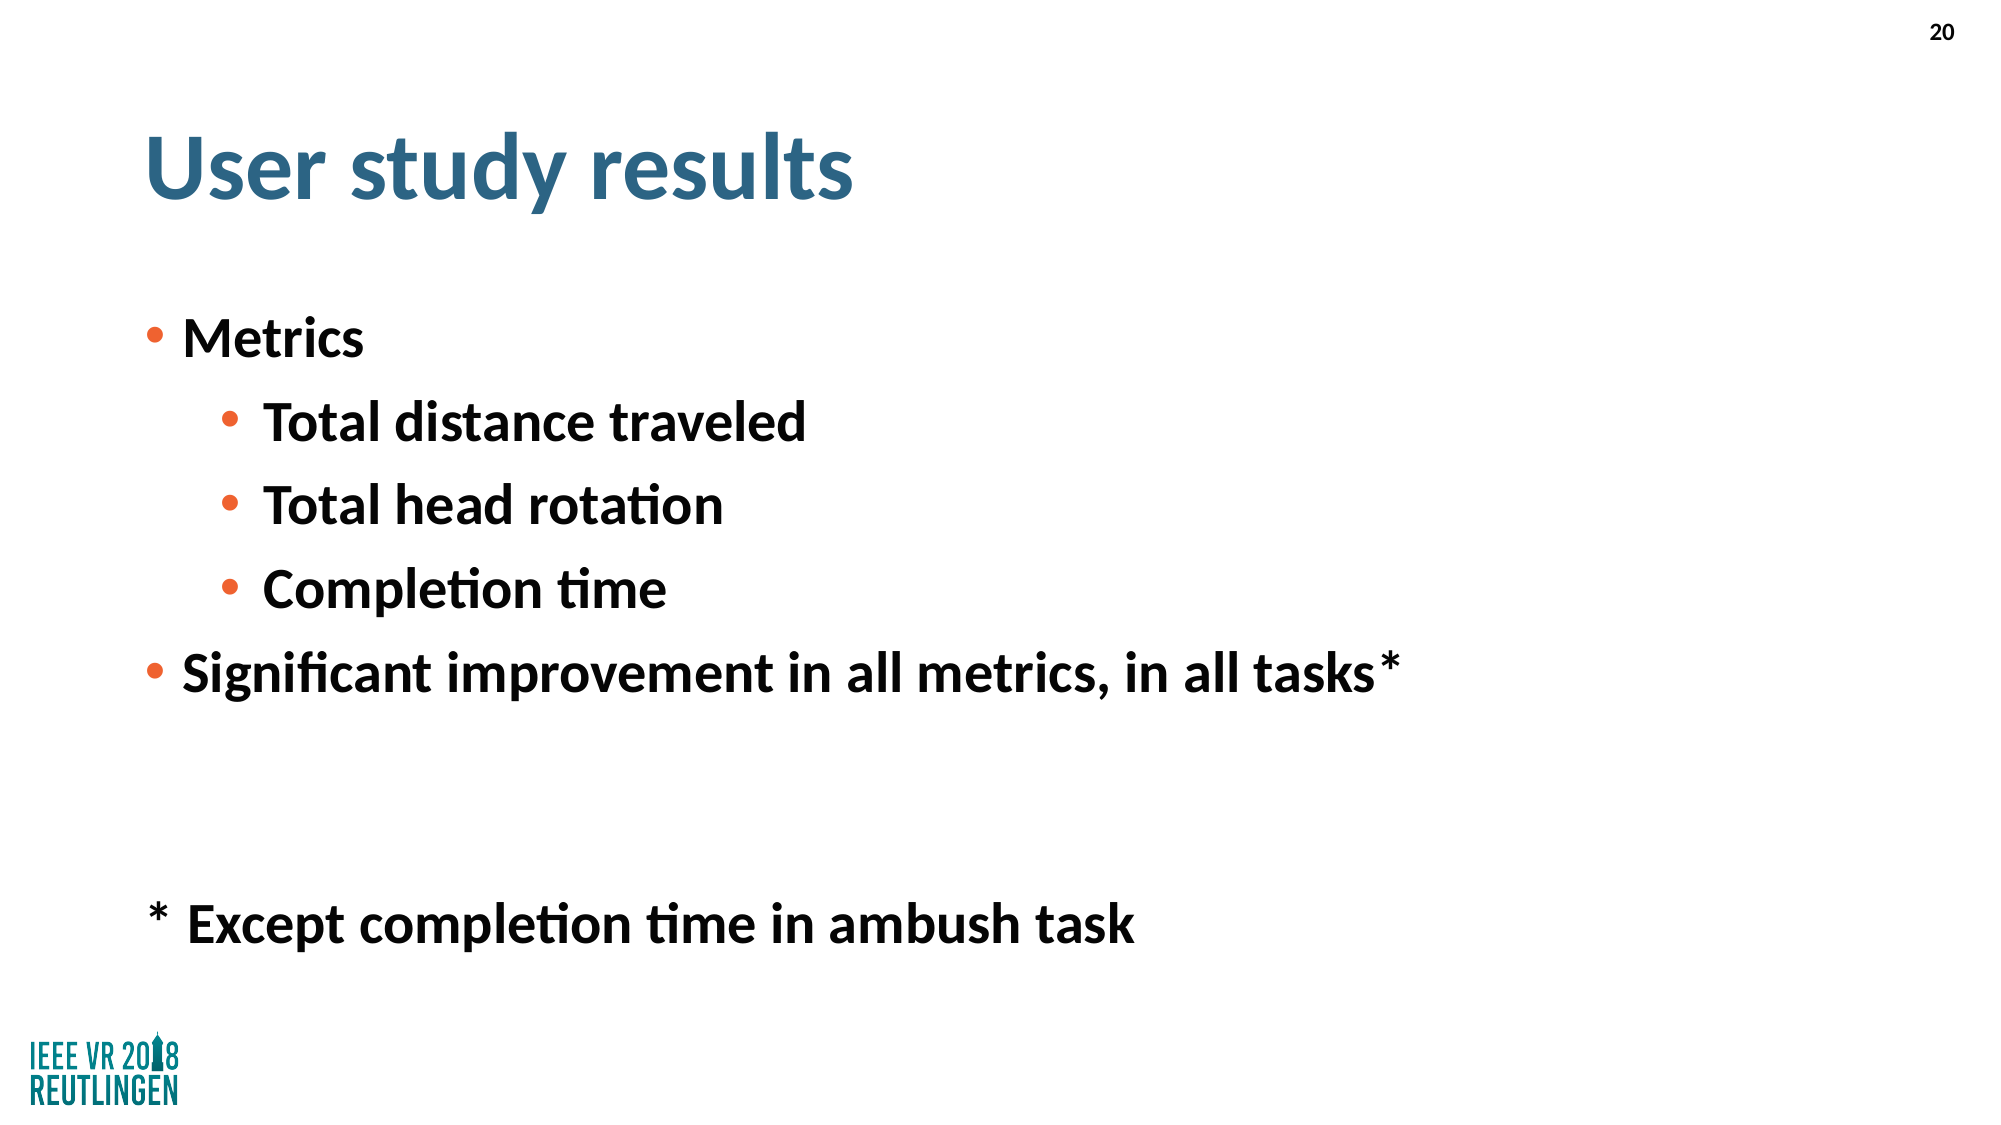

20
# User study results
Metrics
Total distance traveled
Total head rotation
Completion time
Significant improvement in all metrics, in all tasks*

* Except completion time in ambush task